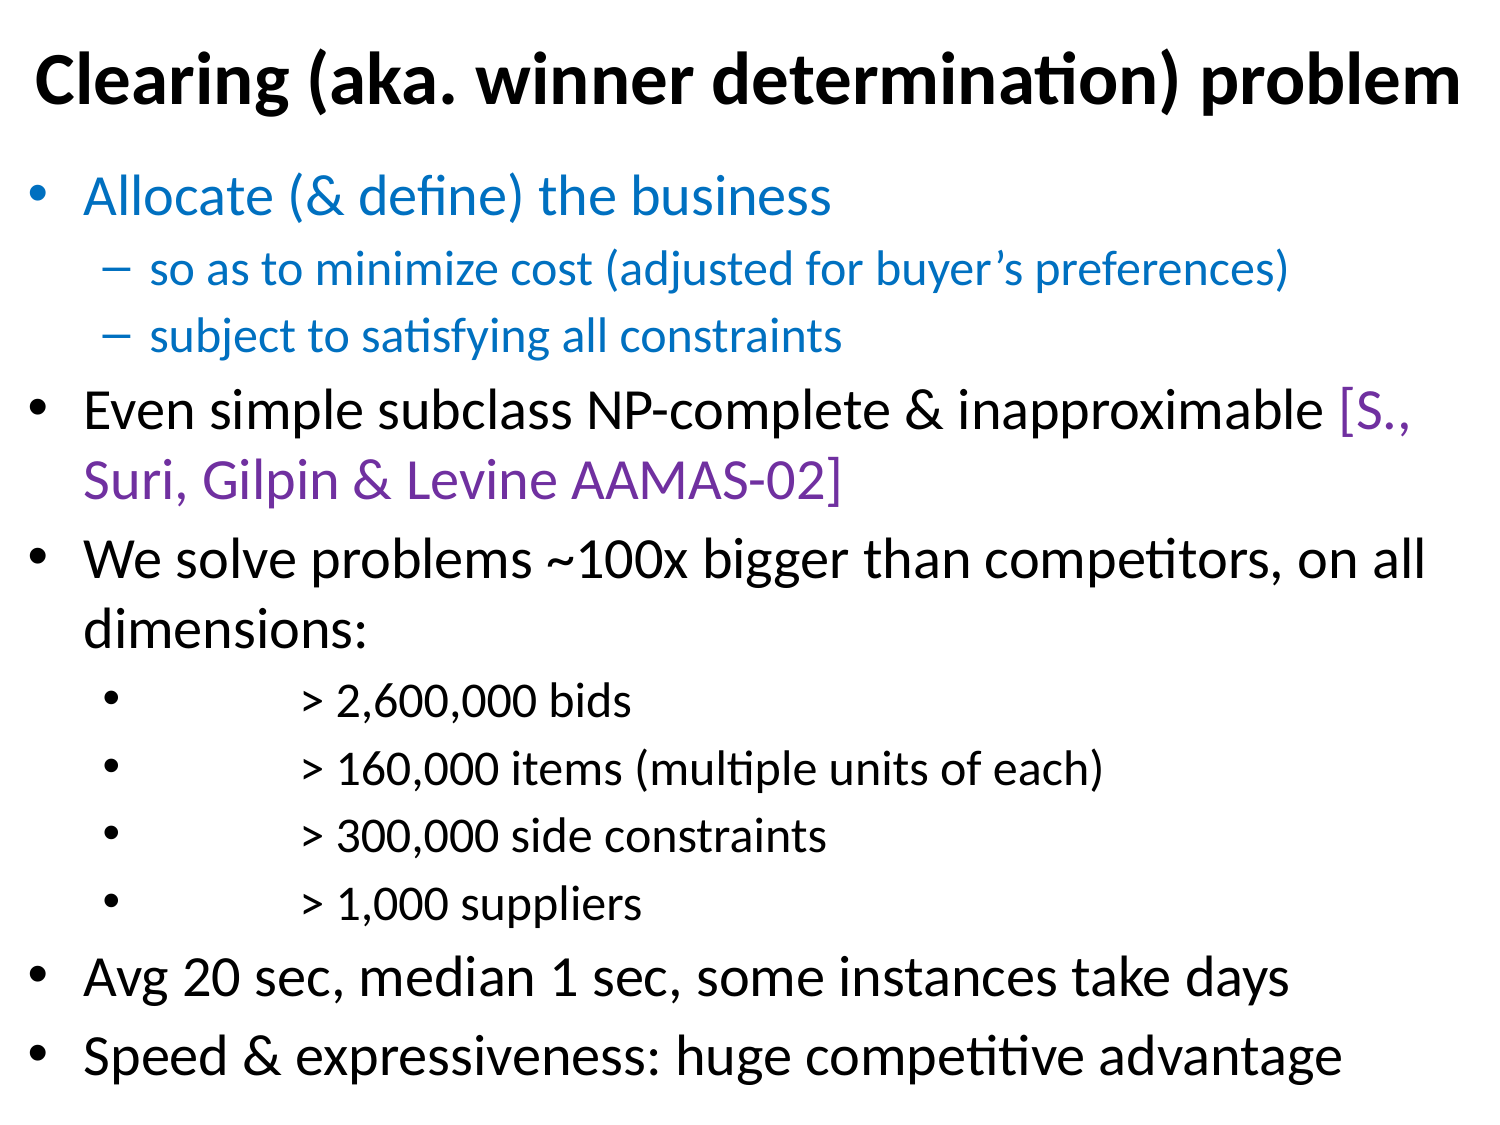

# Clearing (aka. winner determination) problem
Allocate (& define) the business
so as to minimize cost (adjusted for buyer’s preferences)
subject to satisfying all constraints
Even simple subclass NP-complete & inapproximable [S., Suri, Gilpin & Levine AAMAS-02]
We solve problems ~100x bigger than competitors, on all dimensions:
	> 2,600,000 bids
	> 160,000 items (multiple units of each)
	> 300,000 side constraints
	> 1,000 suppliers
Avg 20 sec, median 1 sec, some instances take days
Speed & expressiveness: huge competitive advantage